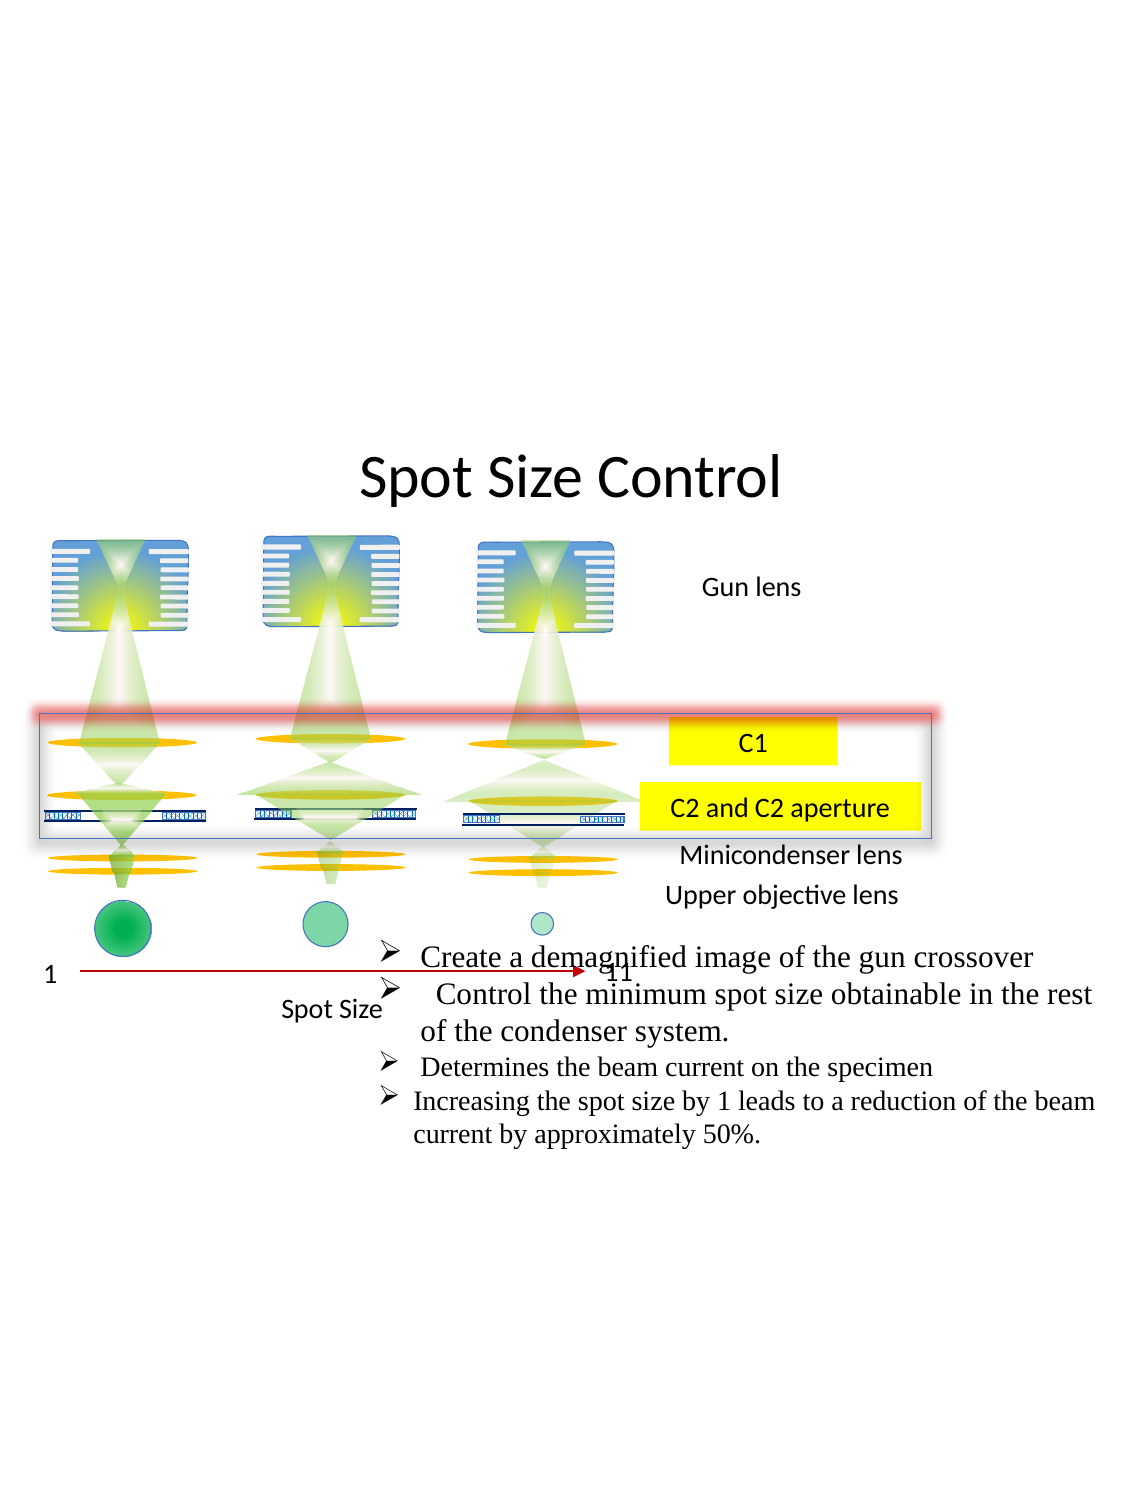

# Spot Size Control

Gun lens
C1

C2 and C2 aperture

Minicondenser lens

Upper objective lens

11
1
Spot Size

Create a demagnified image of the gun crossover
  Control the minimum spot size obtainable in the rest of the condenser system.
Determines the beam current on the specimen
Increasing the spot size by 1 leads to a reduction of the beam current by approximately 50%.